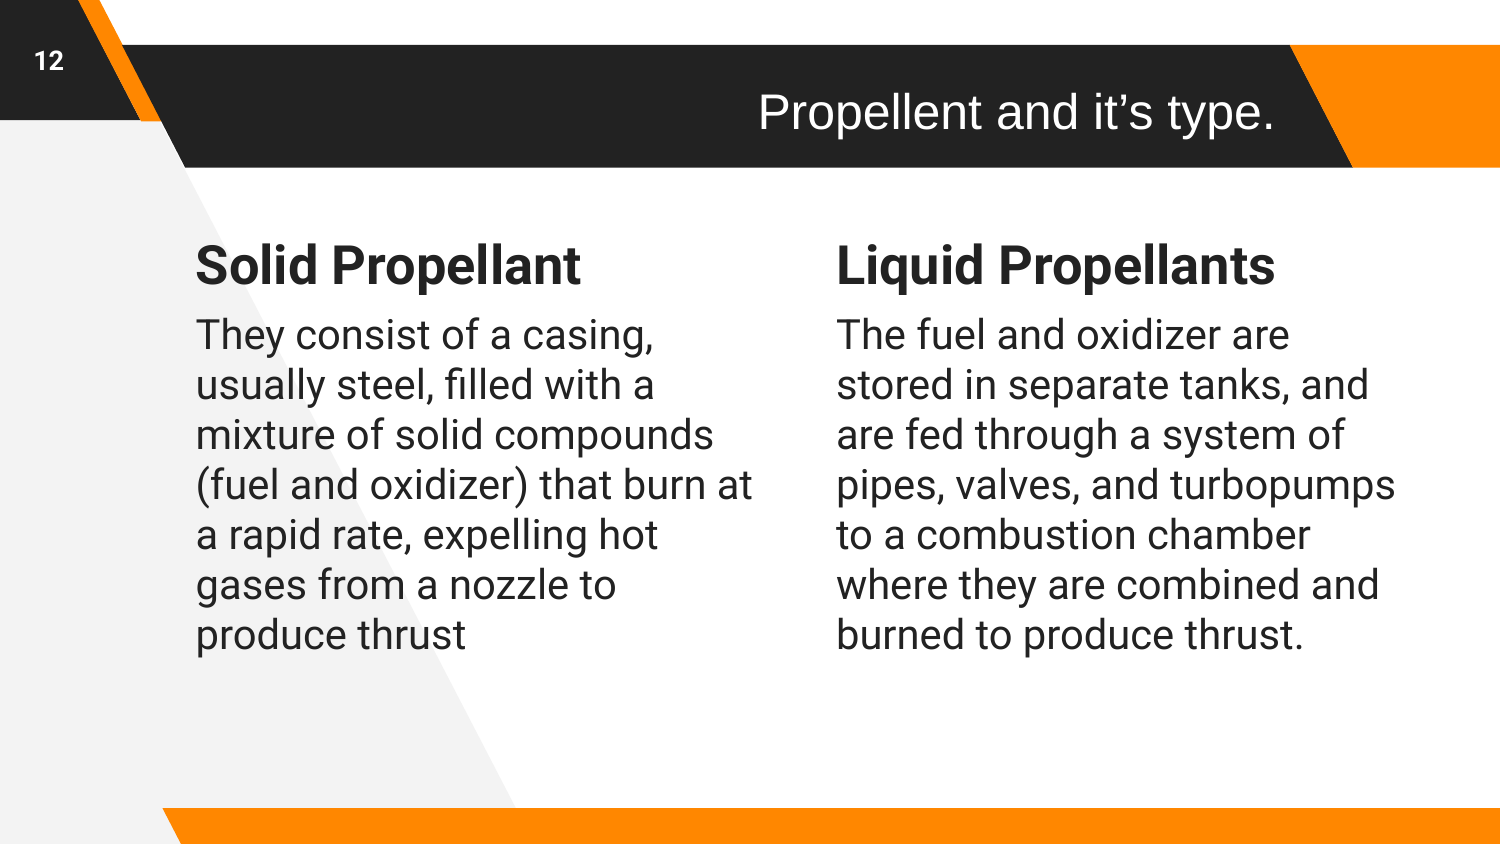

12
# Propellent and it’s type.
Solid Propellant
They consist of a casing, usually steel, filled with a mixture of solid compounds (fuel and oxidizer) that burn at a rapid rate, expelling hot gases from a nozzle to produce thrust
Liquid Propellants
The fuel and oxidizer are stored in separate tanks, and are fed through a system of pipes, valves, and turbopumps to a combustion chamber where they are combined and burned to produce thrust.